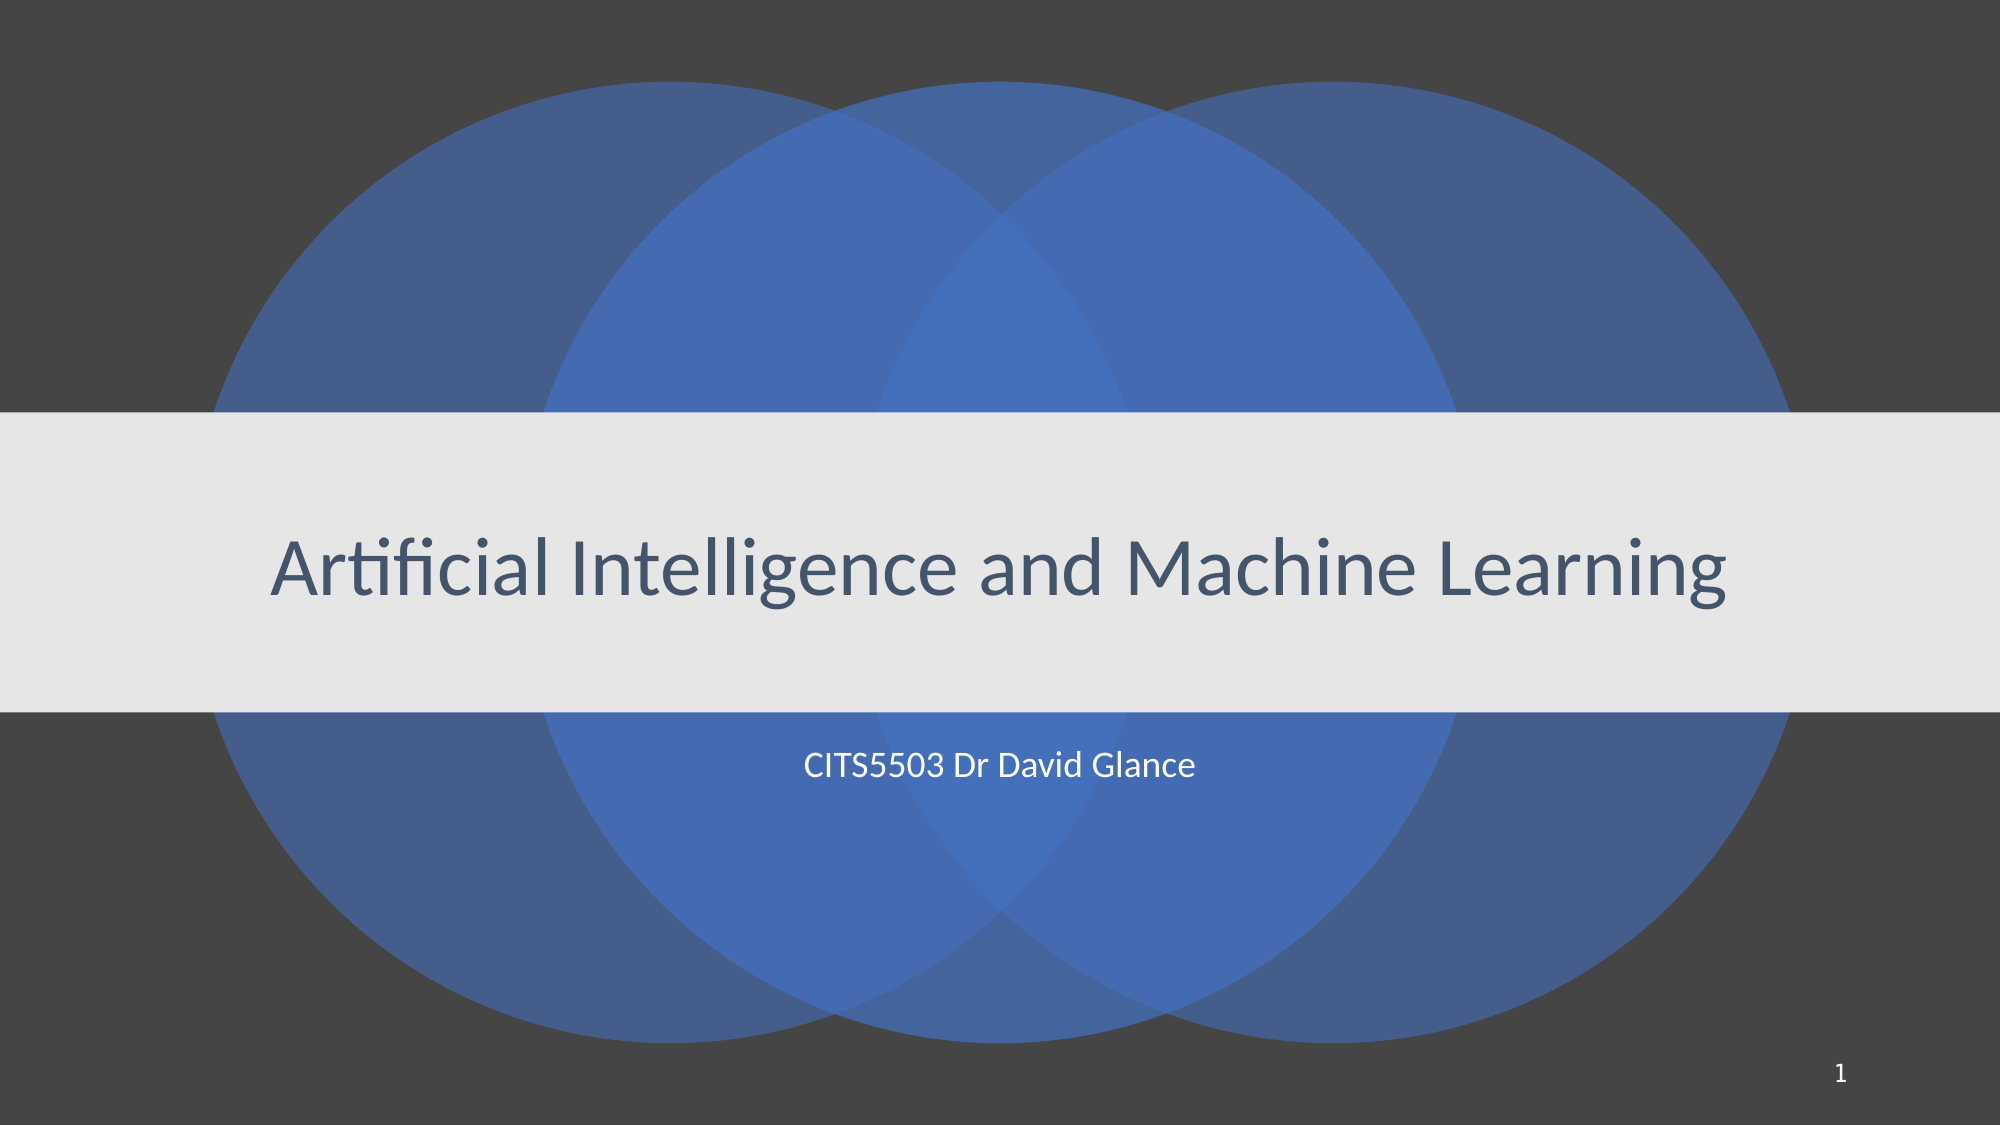

# Artificial Intelligence and Machine Learning
CITS5503 Dr David Glance

1